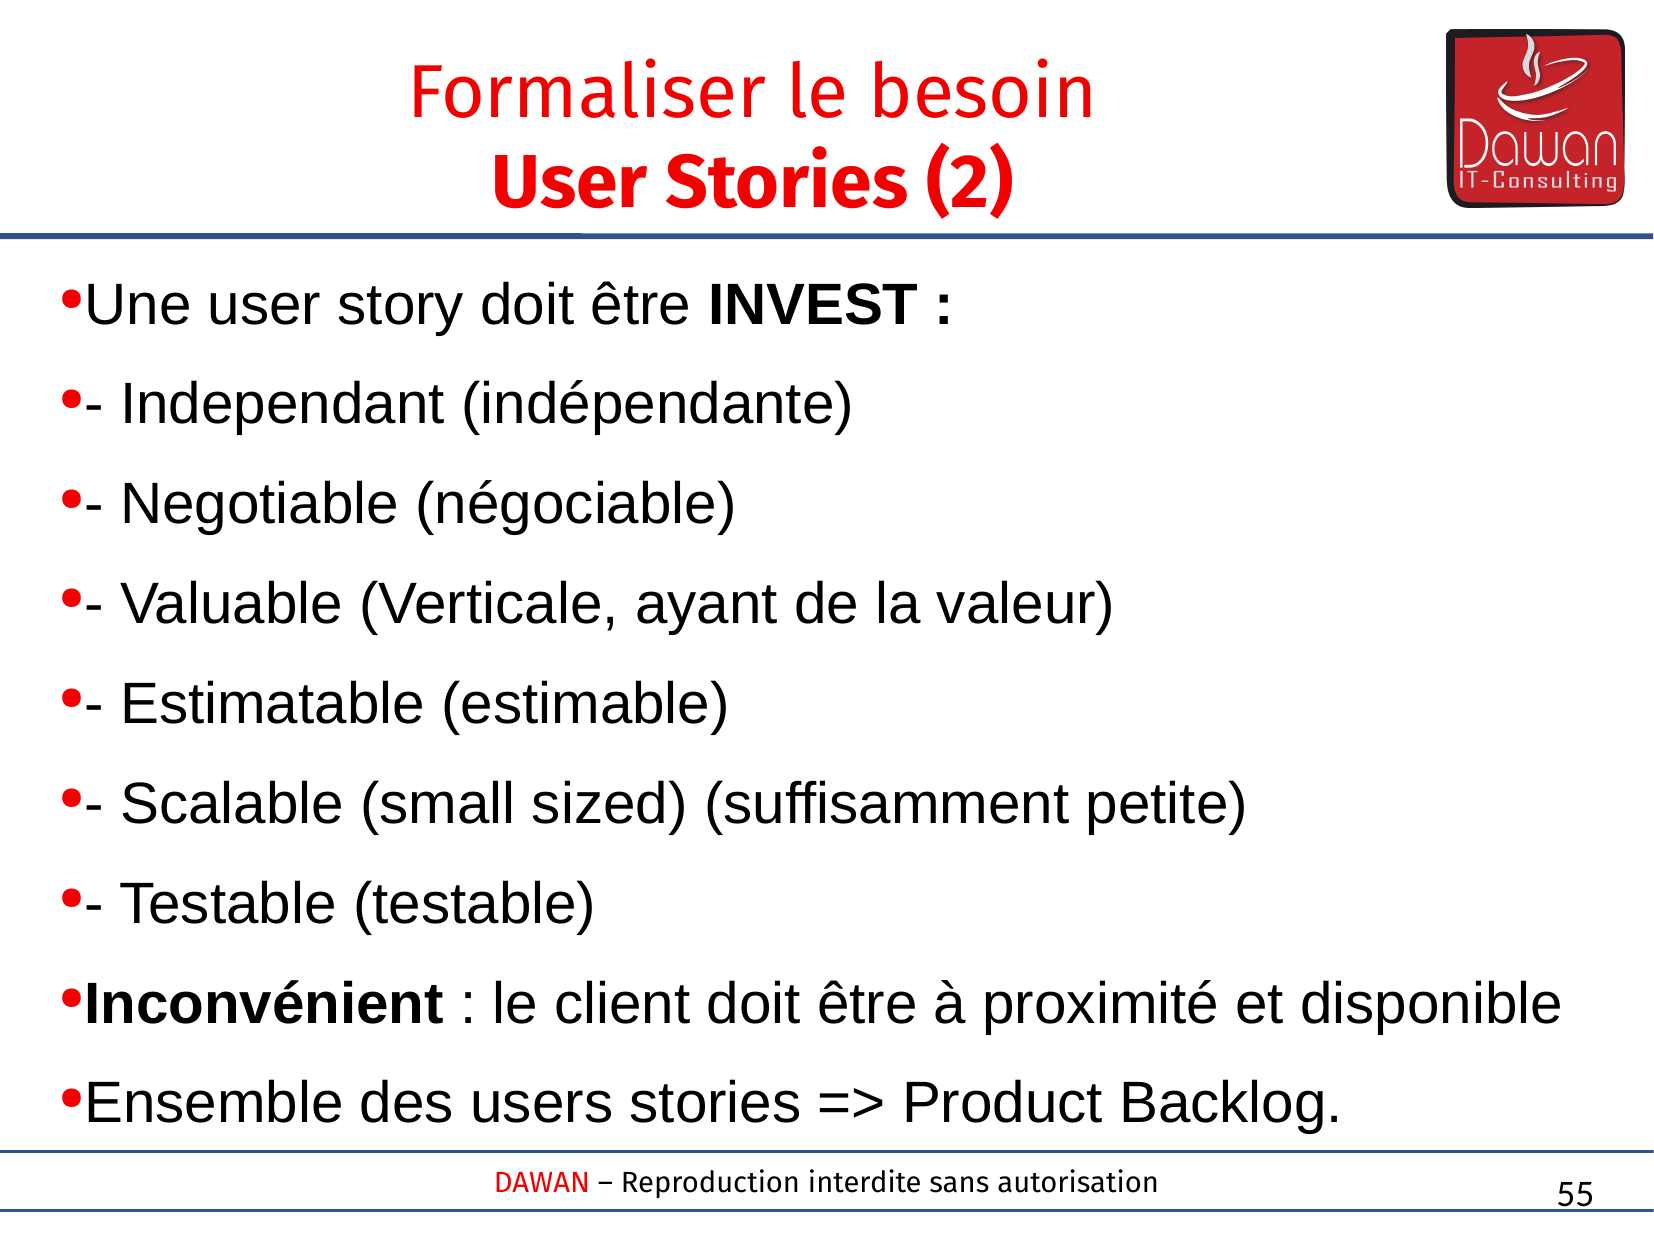

Formaliser le besoin
User Stories (2)
Une user story doit être INVEST :
- Independant (indépendante)
- Negotiable (négociable)
- Valuable (Verticale, ayant de la valeur)
- Estimatable (estimable)
- Scalable (small sized) (suffisamment petite)
- Testable (testable)
Inconvénient : le client doit être à proximité et disponible
Ensemble des users stories => Product Backlog.
55